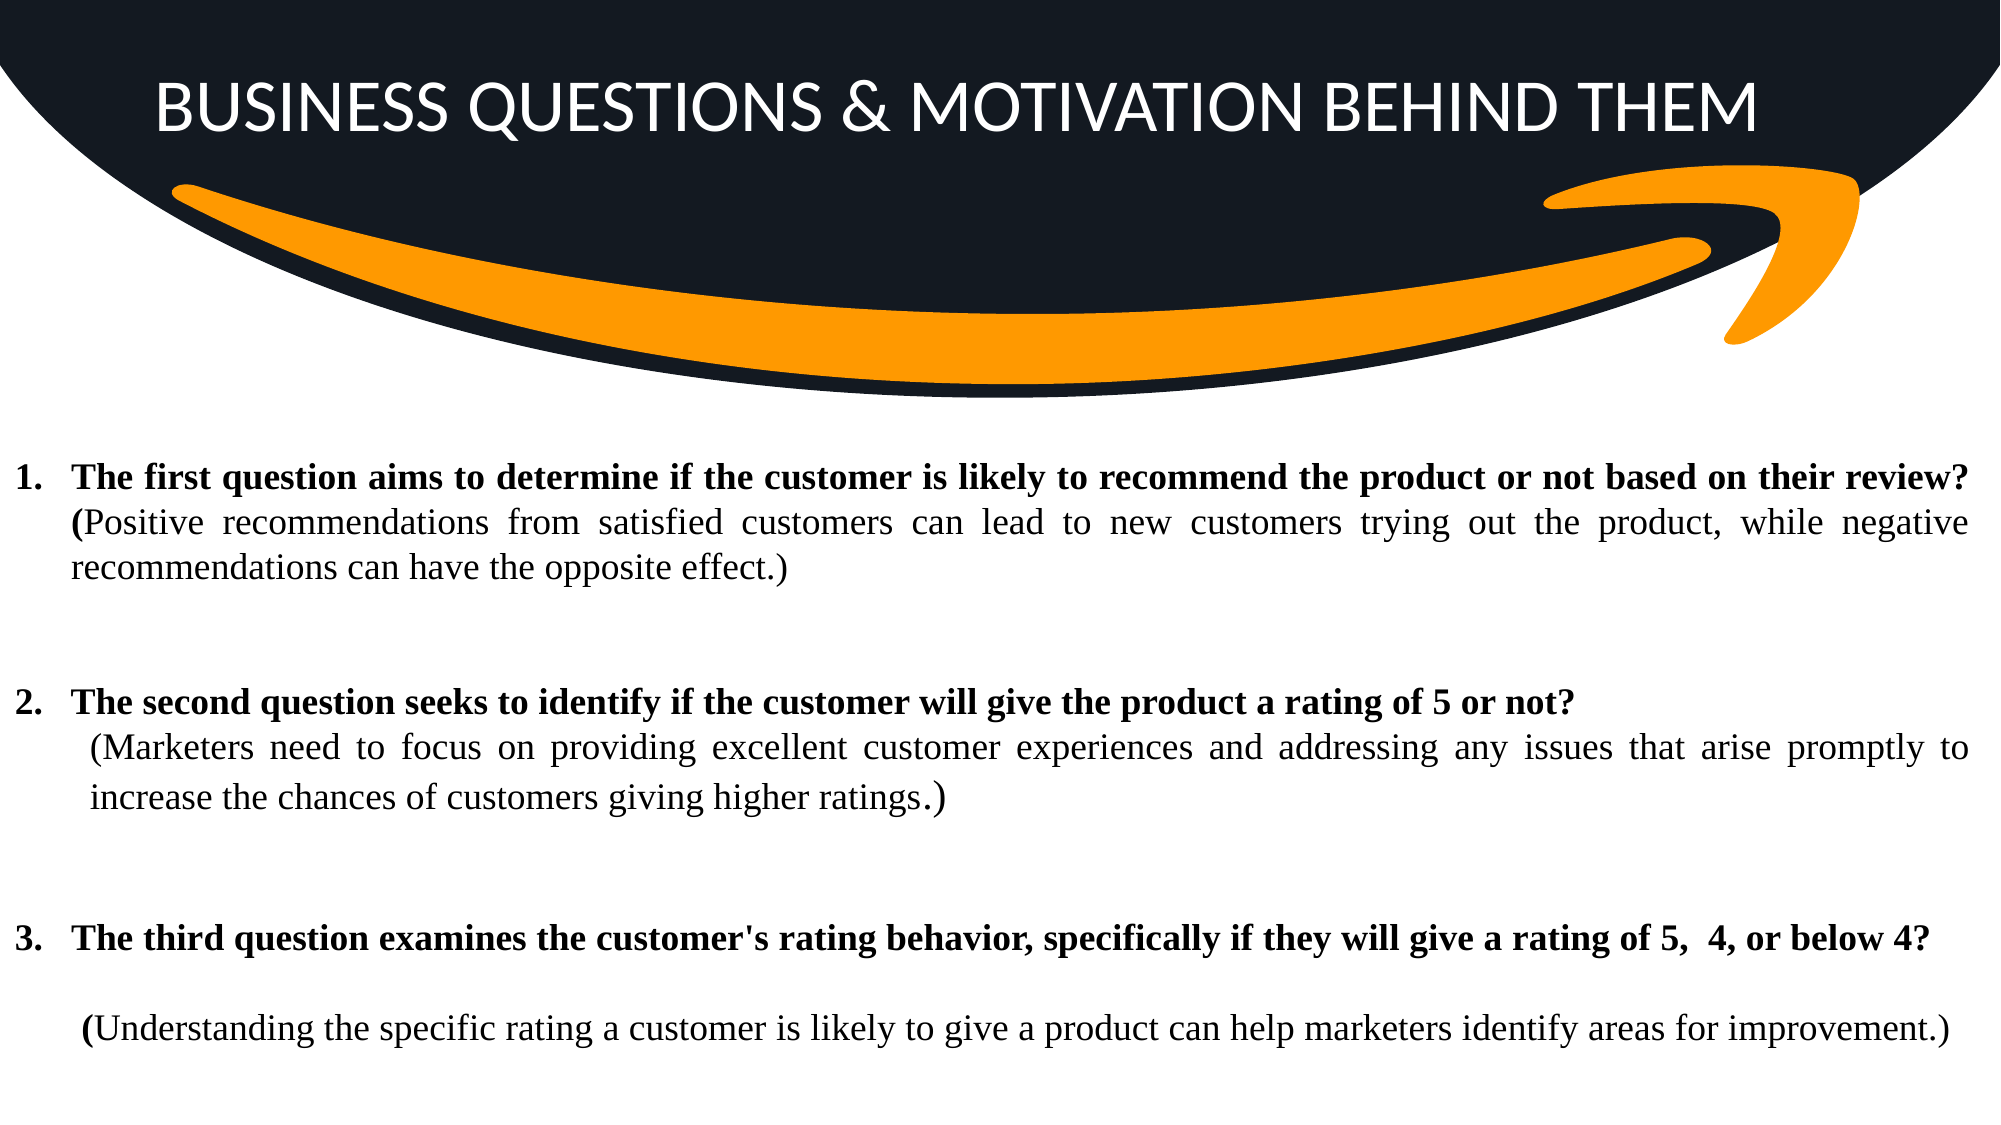

BUSINESS QUESTIONS & MOTIVATION BEHIND THEM

The first question aims to determine if the customer is likely to recommend the product or not based on their review? (Positive recommendations from satisfied customers can lead to new customers trying out the product, while negative recommendations can have the opposite effect.)

2.   The second question seeks to identify if the customer will give the product a rating of 5 or not?
(Marketers need to focus on providing excellent customer experiences and addressing any issues that arise promptly to increase the chances of customers giving higher ratings.)

The third question examines the customer's rating behavior, specifically if they will give a rating of 5,  4, or below 4?
       (Understanding the specific rating a customer is likely to give a product can help marketers identify areas for improvement.)